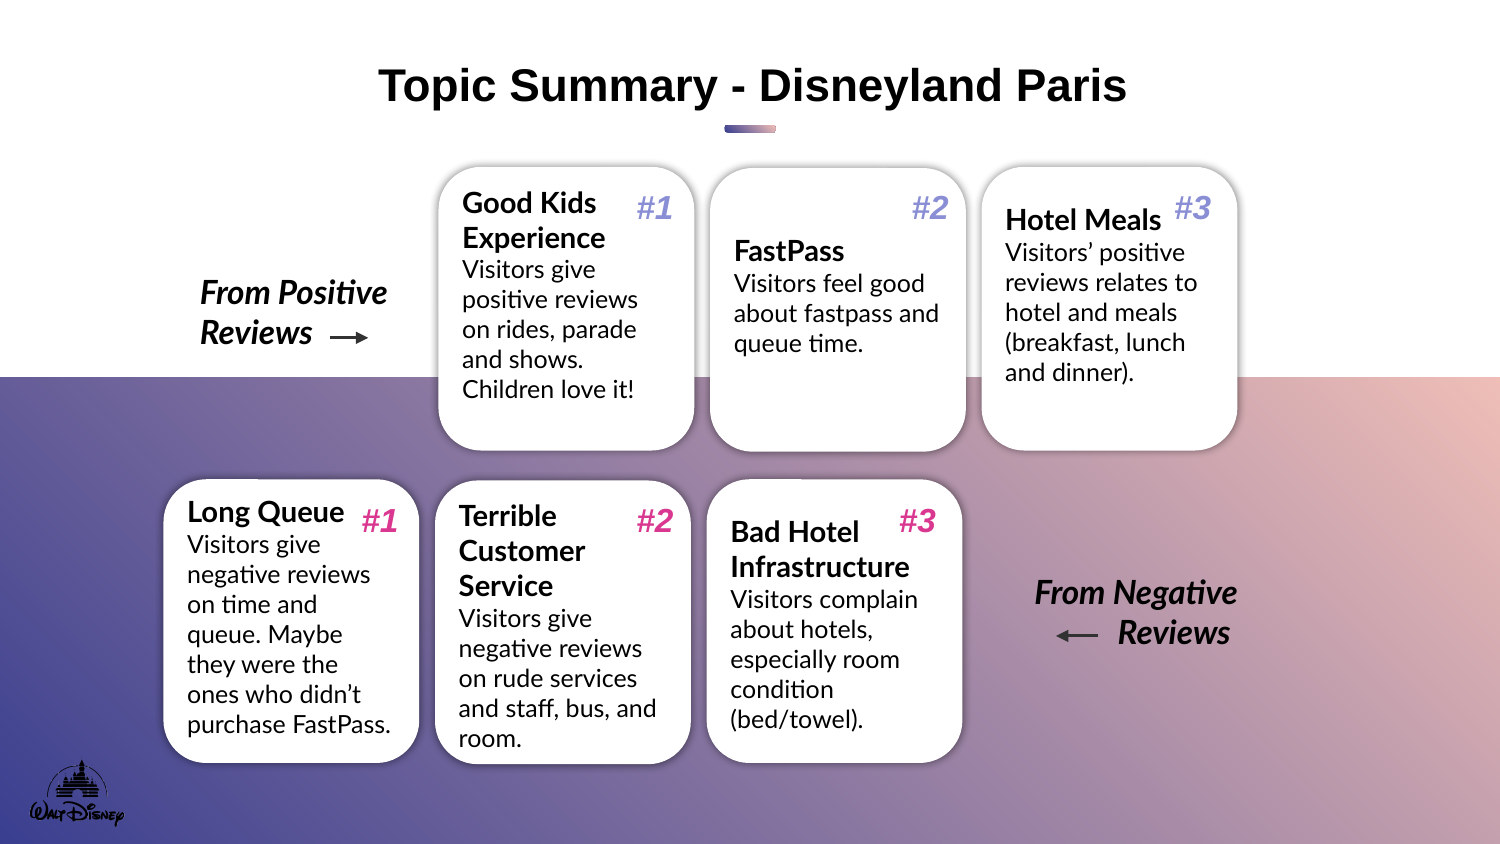

Topic Summary - Disneyland Paris

Good Kids Experience
Visitors give positive reviews on rides, parade and shows. Children love it!

Hotel Meals
Visitors’ positive reviews relates to hotel and meals (breakfast, lunch and dinner).

FastPass
Visitors feel good about fastpass and queue time.

#1
#2
#3
From Positive Reviews

Long Queue
Visitors give negative reviews on time and queue. Maybe they were the ones who didn’t purchase FastPass.

Bad Hotel Infrastructure
Visitors complain about hotels, especially room condition (bed/towel).

Terrible Customer Service
Visitors give negative reviews on rude services and staff, bus, and room.

#1
#2
#3
From Negative Reviews